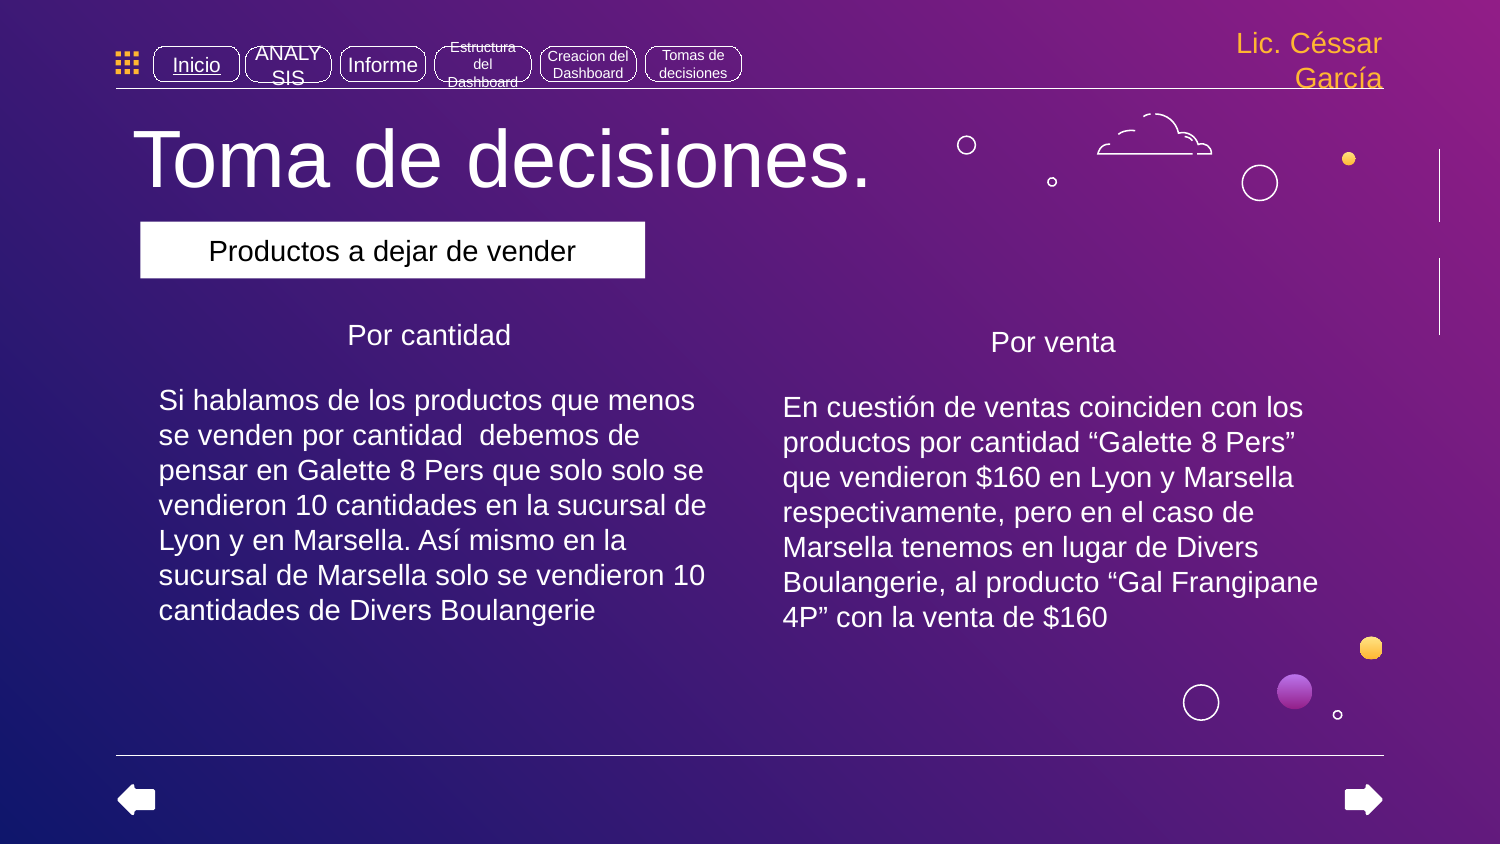

Lic. Céssar García

Tomas de decisiones
Inicio
Informe
Estructura del Dashboard
Creacion del Dashboard
ANALYSIS

Toma de decisiones.

Productos a dejar de vender
Por cantidad
Por venta
Si hablamos de los productos que menos se venden por cantidad  debemos de pensar en Galette 8 Pers que solo solo se vendieron 10 cantidades en la sucursal de Lyon y en Marsella. Así mismo en la sucursal de Marsella solo se vendieron 10 cantidades de Divers Boulangerie
En cuestión de ventas coinciden con los productos por cantidad “Galette 8 Pers” que vendieron $160 en Lyon y Marsella respectivamente, pero en el caso de Marsella tenemos en lugar de Divers Boulangerie, al producto “Gal Frangipane 4P” con la venta de $160